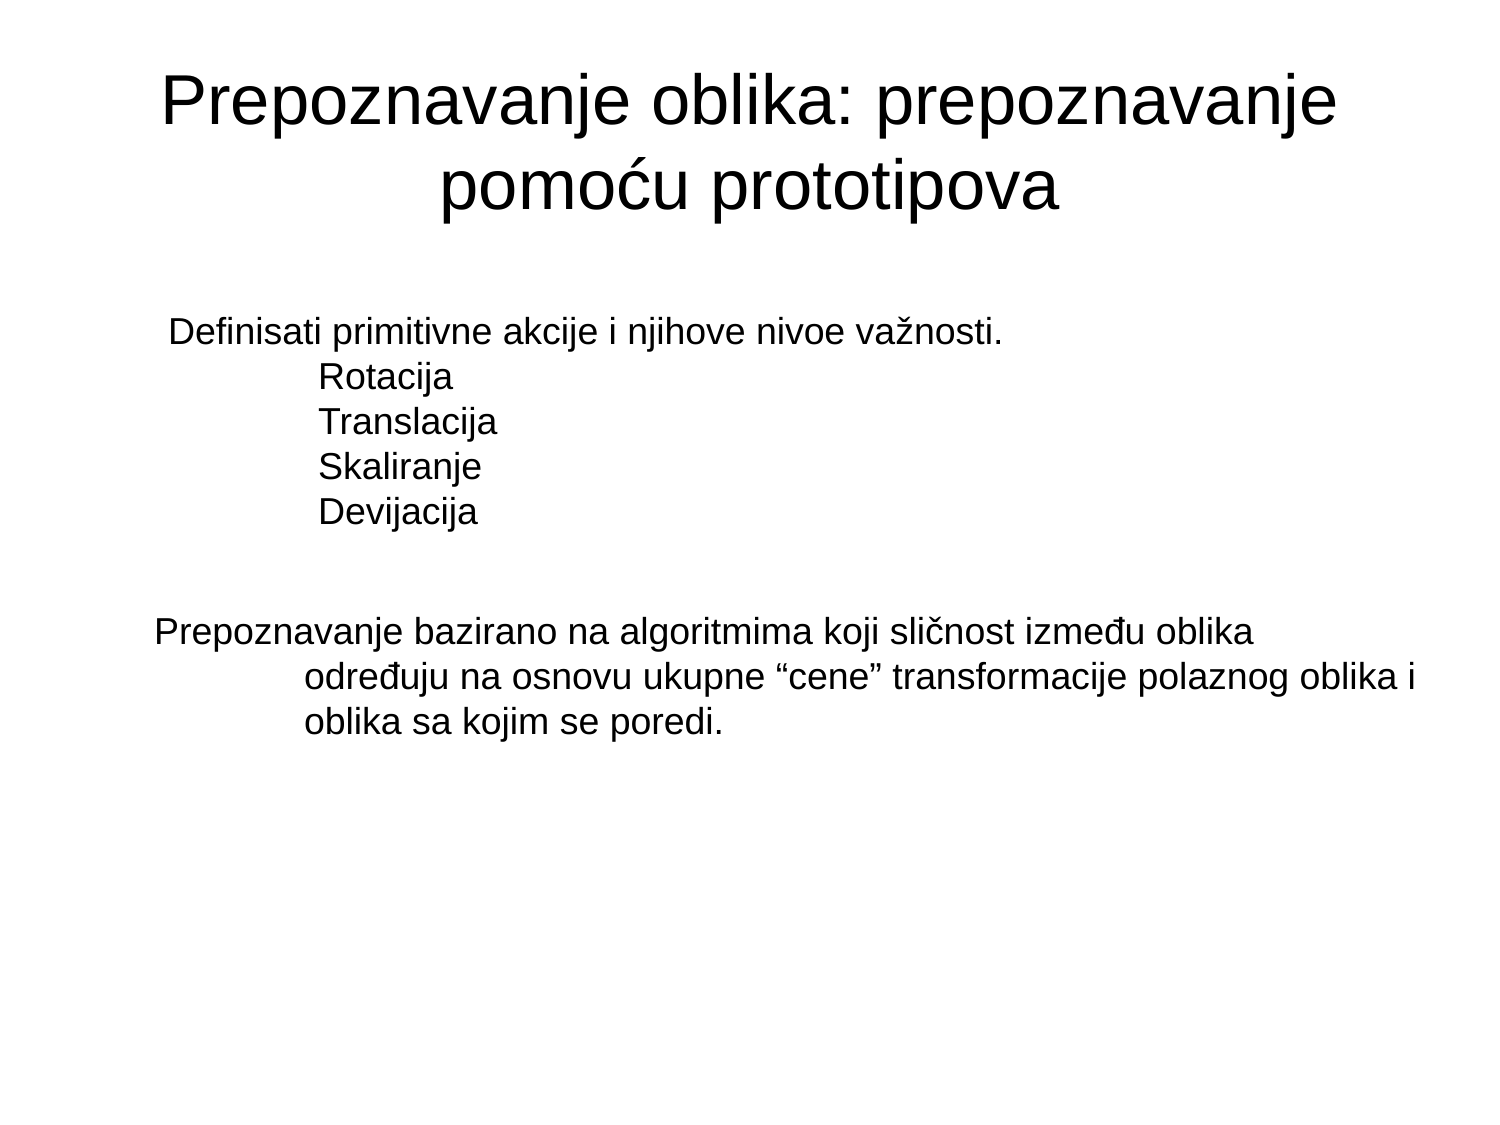

# Prepoznavanje oblika: prepoznavanje pomoću prototipova
Definisati primitivne akcije i njihove nivoe važnosti.
	Rotacija
	Translacija
	Skaliranje
	Devijacija
Prepoznavanje bazirano na algoritmima koji sličnost između oblika
	određuju na osnovu ukupne “cene” transformacije polaznog oblika i
	oblika sa kojim se poredi.